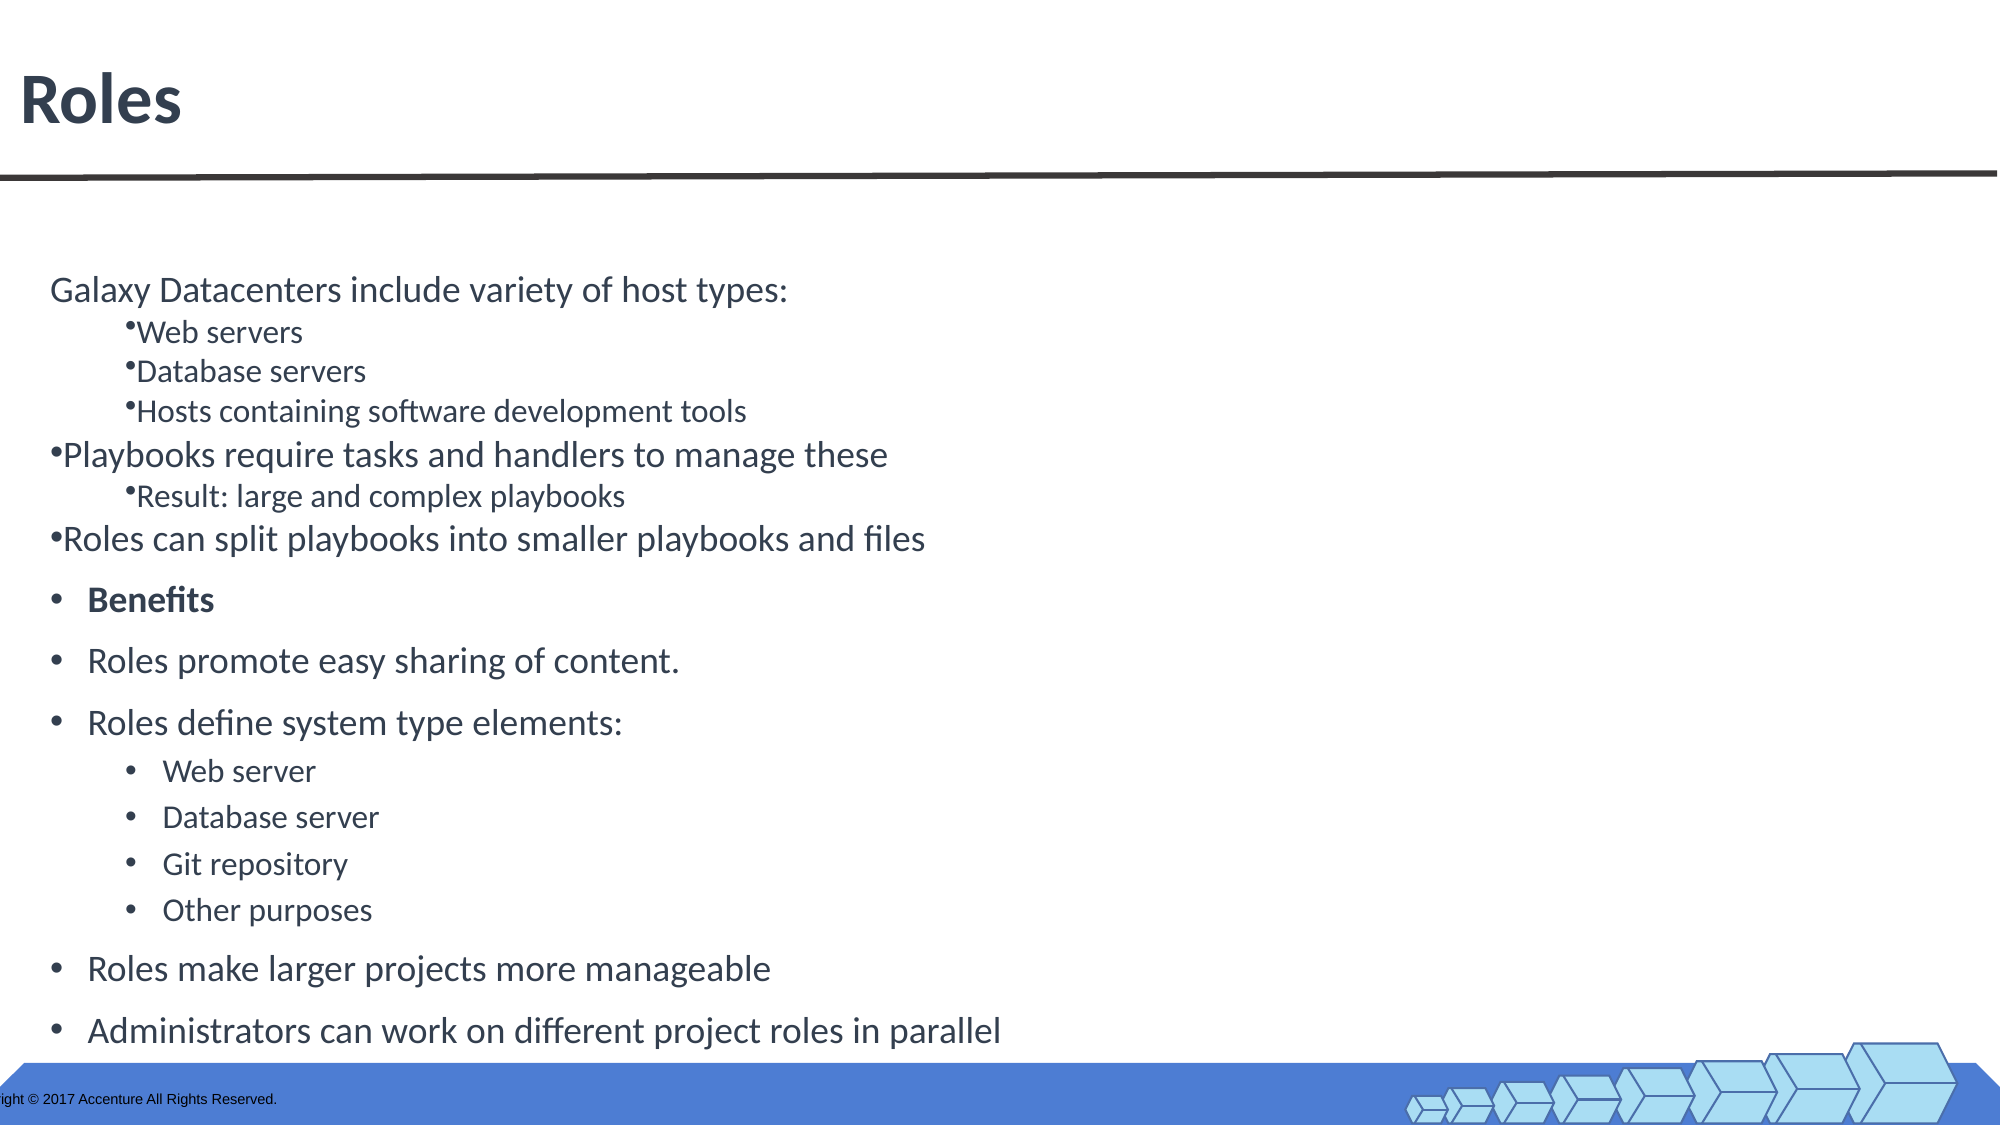

# Roles

Galaxy Datacenters include variety of host types:
Web servers
Database servers
Hosts containing software development tools
Playbooks require tasks and handlers to manage these
Result: large and complex playbooks
Roles can split playbooks into smaller playbooks and files
Benefits
Roles promote easy sharing of content.
Roles define system type elements:
Web server
Database server
Git repository
Other purposes
Roles make larger projects more manageable
Administrators can work on different project roles in parallel